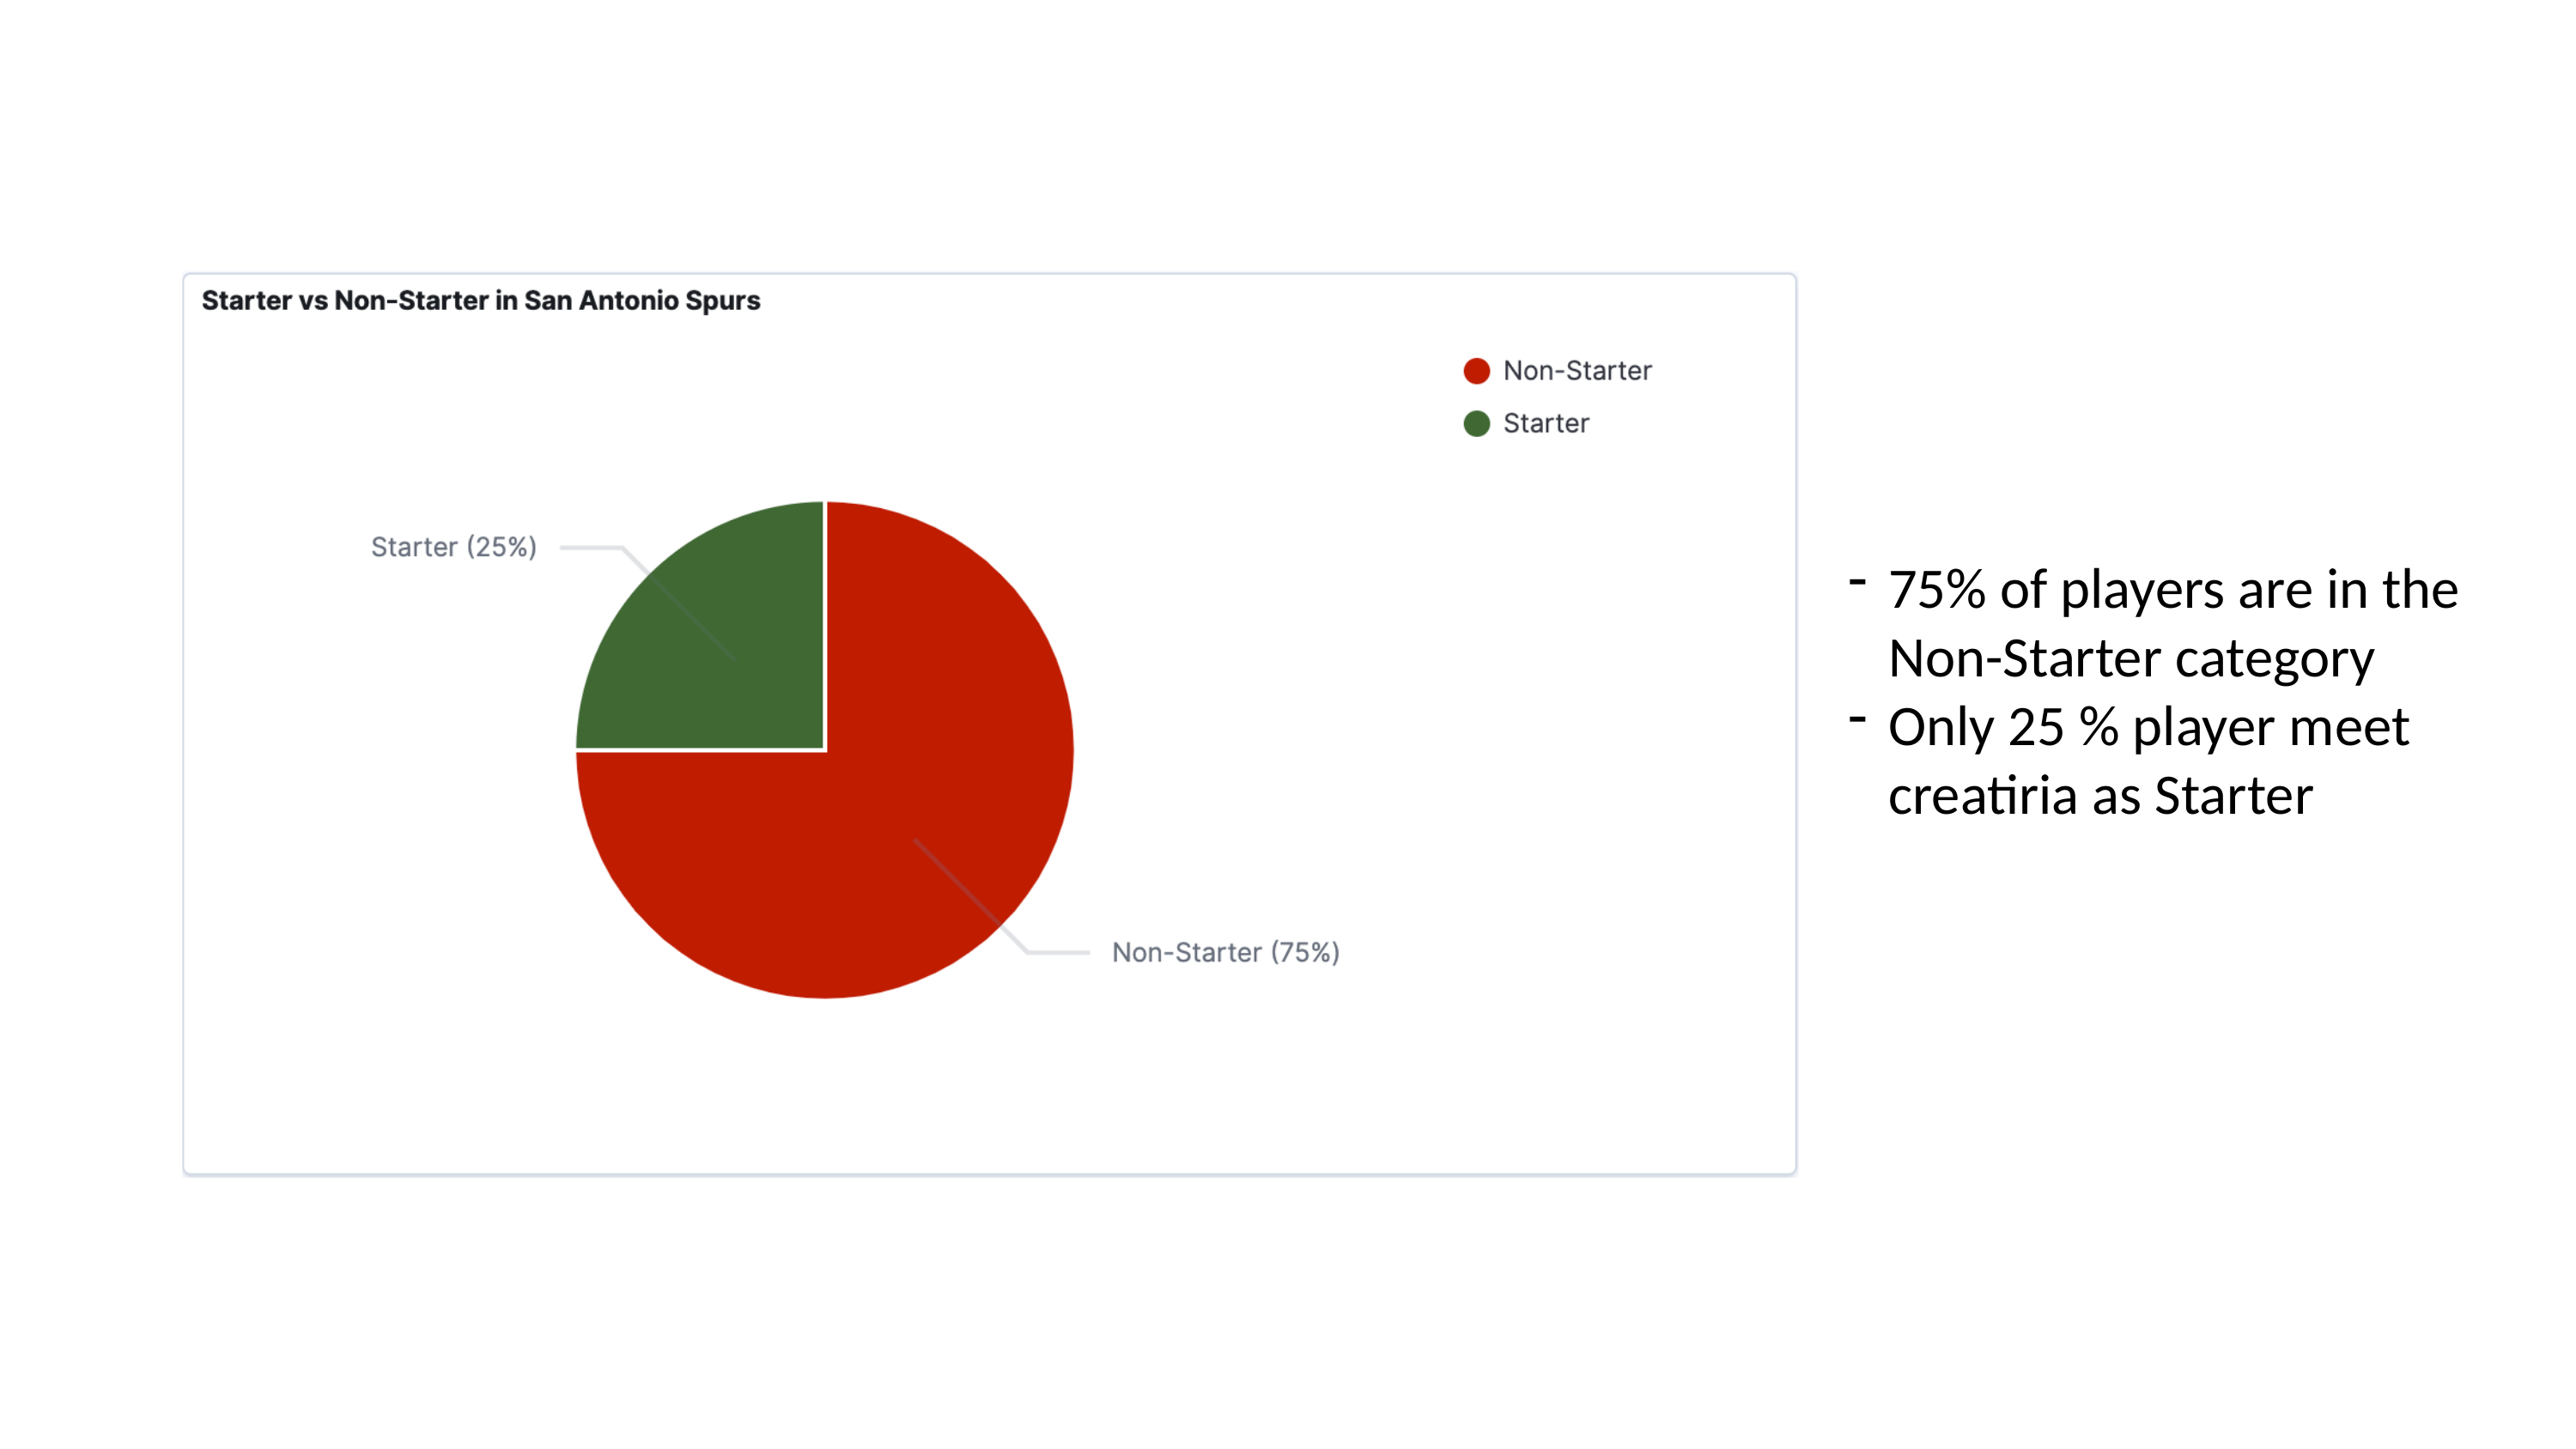

75% of players are in the Non-Starter category
Only 25 % player meet creatiria as Starter